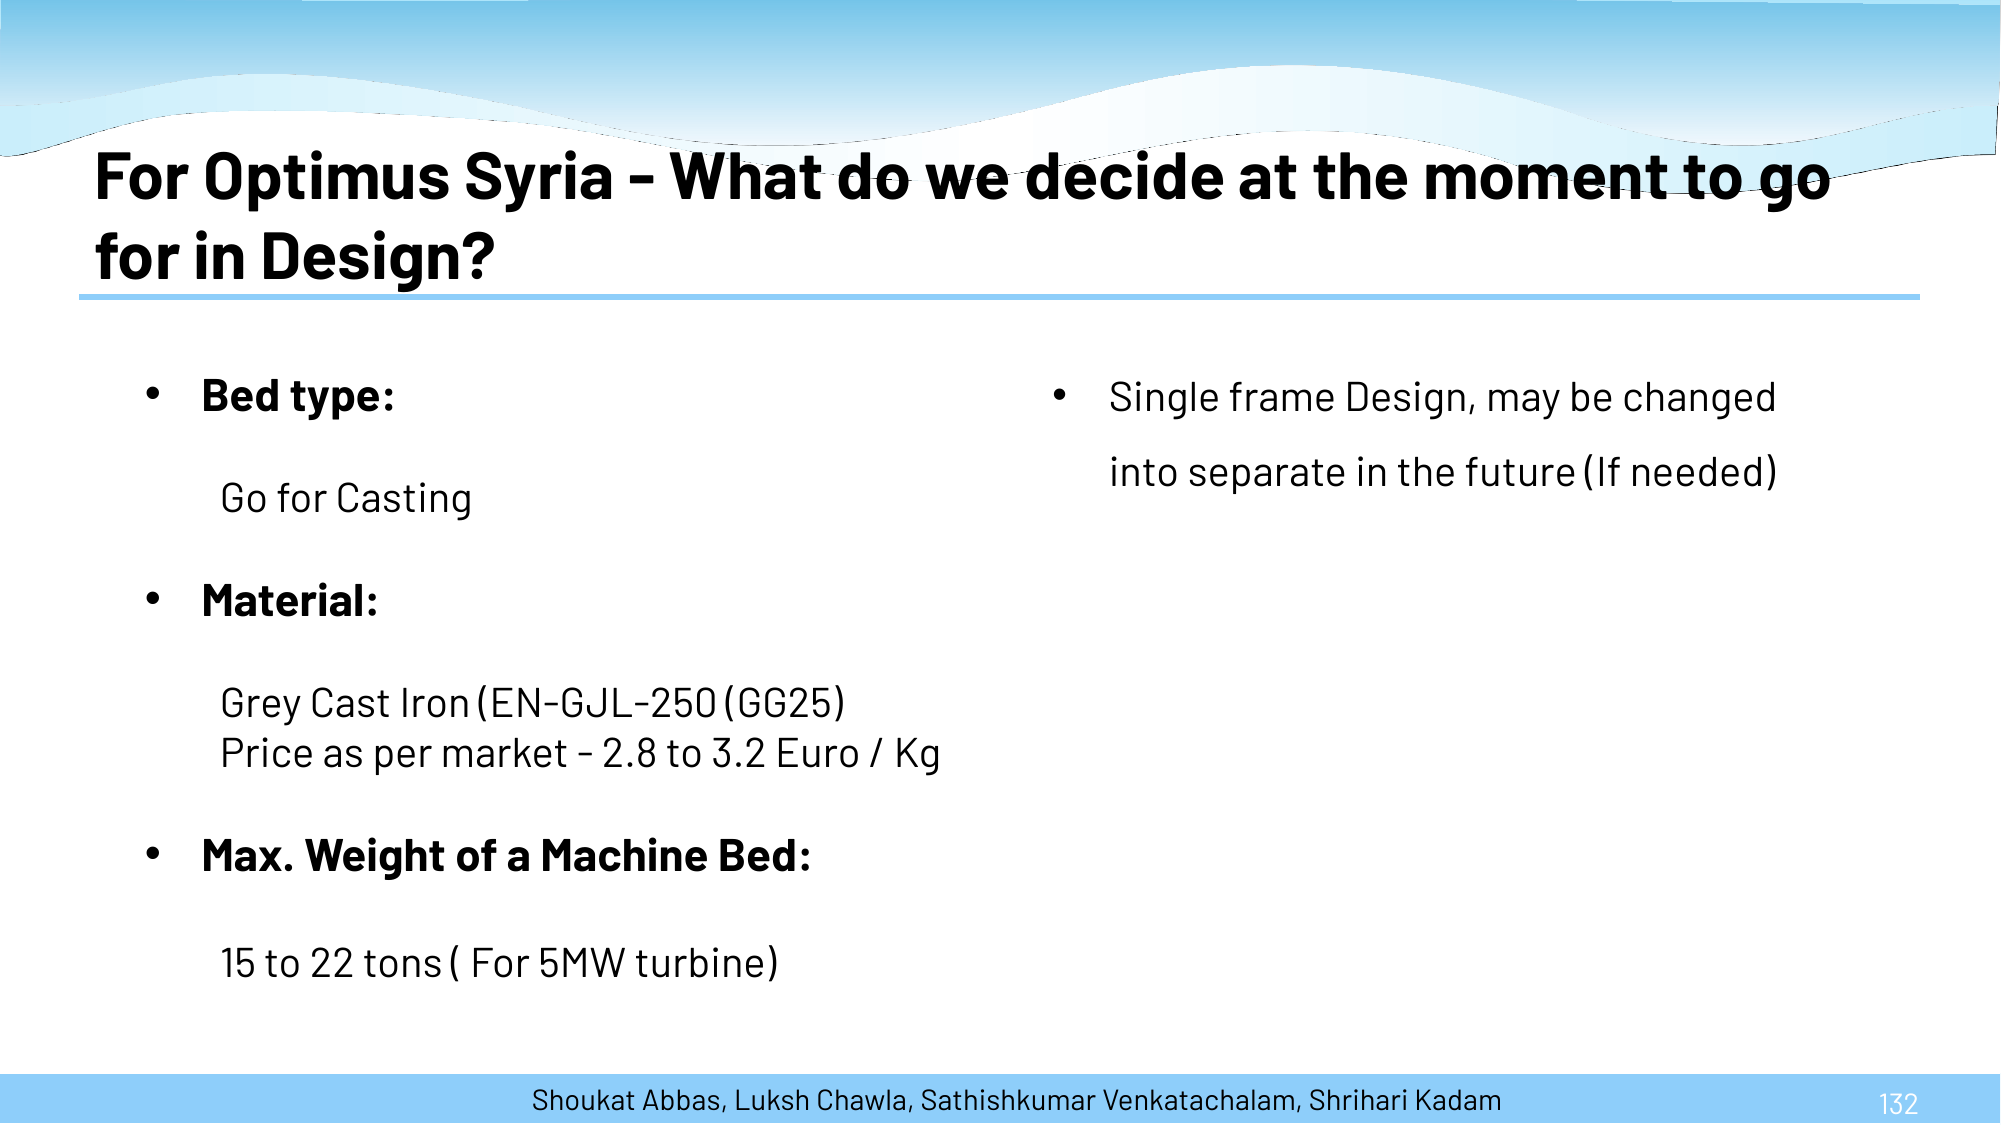

For Optimus Syria - What do we decide at the moment to go for in Design?
Single frame Design, may be changed into separate in the future (If needed)
Bed type:

Go for Casting

Material:

Grey Cast Iron (EN-GJL-250 (GG25)
Price as per market - 2.8 to 3.2 Euro / Kg

Max. Weight of a Machine Bed:

15 to 22 tons ( For 5MW turbine)

Shoukat Abbas, Luksh Chawla, Sathishkumar Venkatachalam, Shrihari Kadam
132